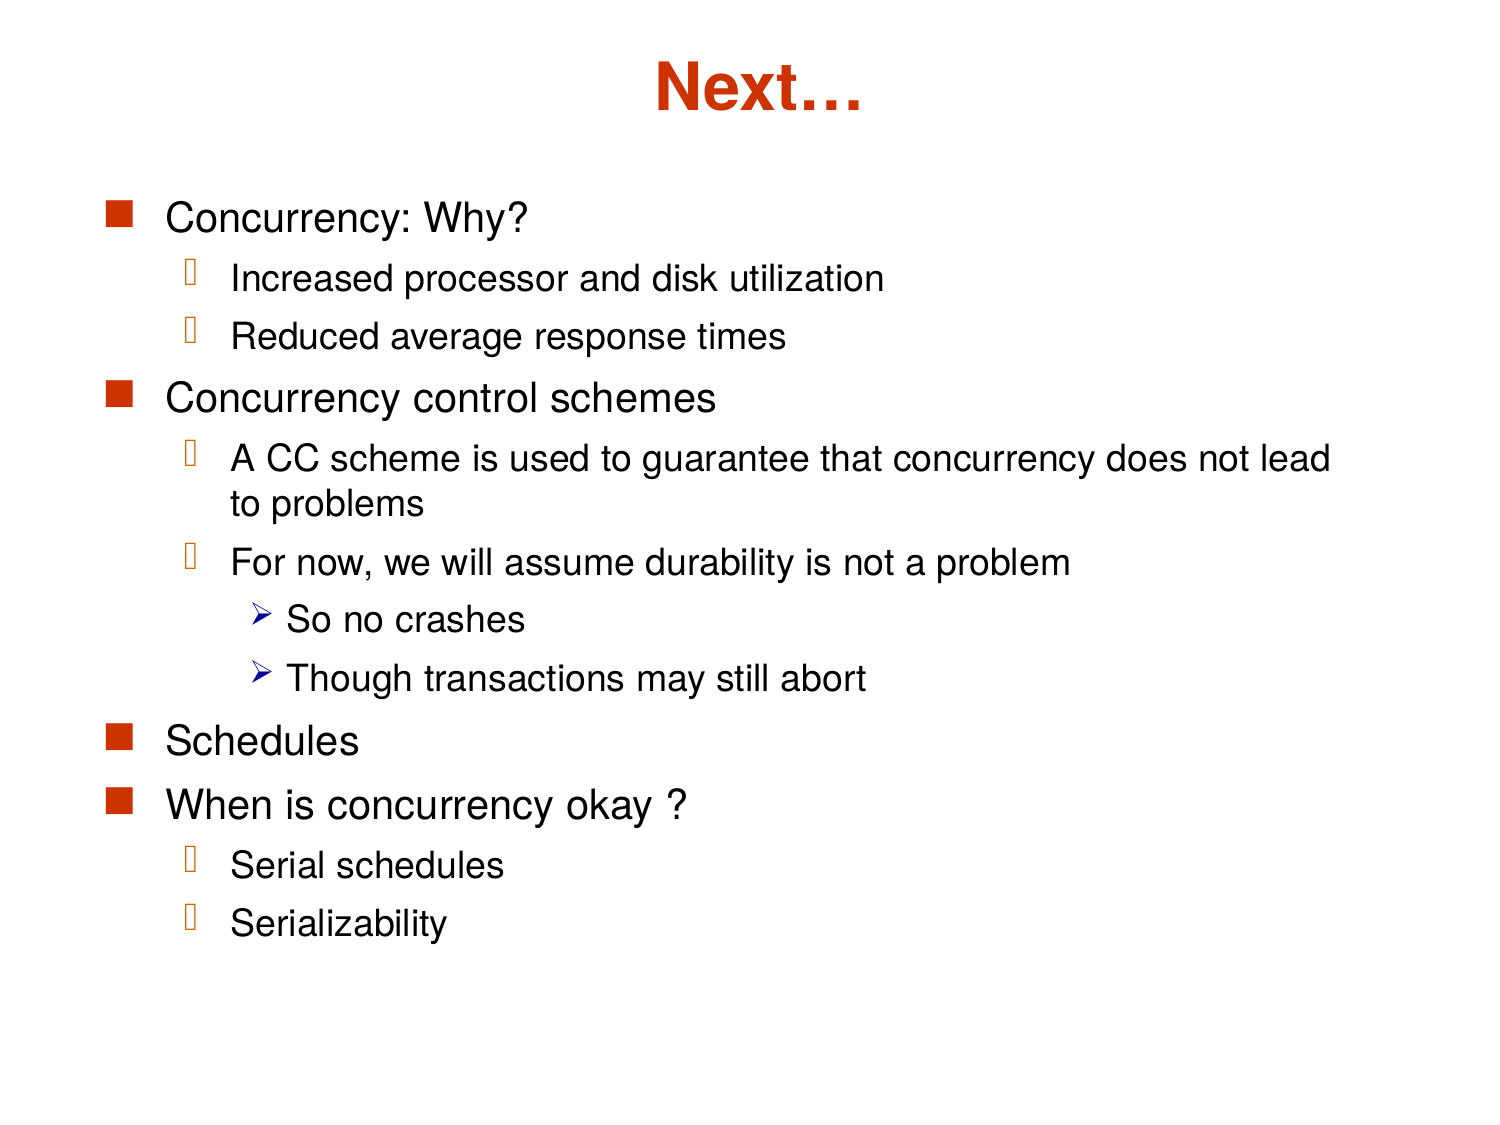

# Next…
Concurrency: Why?
Increased processor and disk utilization
Reduced average response times
Concurrency control schemes
A CC scheme is used to guarantee that concurrency does not lead to problems
For now, we will assume durability is not a problem
So no crashes
Though transactions may still abort
Schedules
When is concurrency okay ?
Serial schedules
Serializability